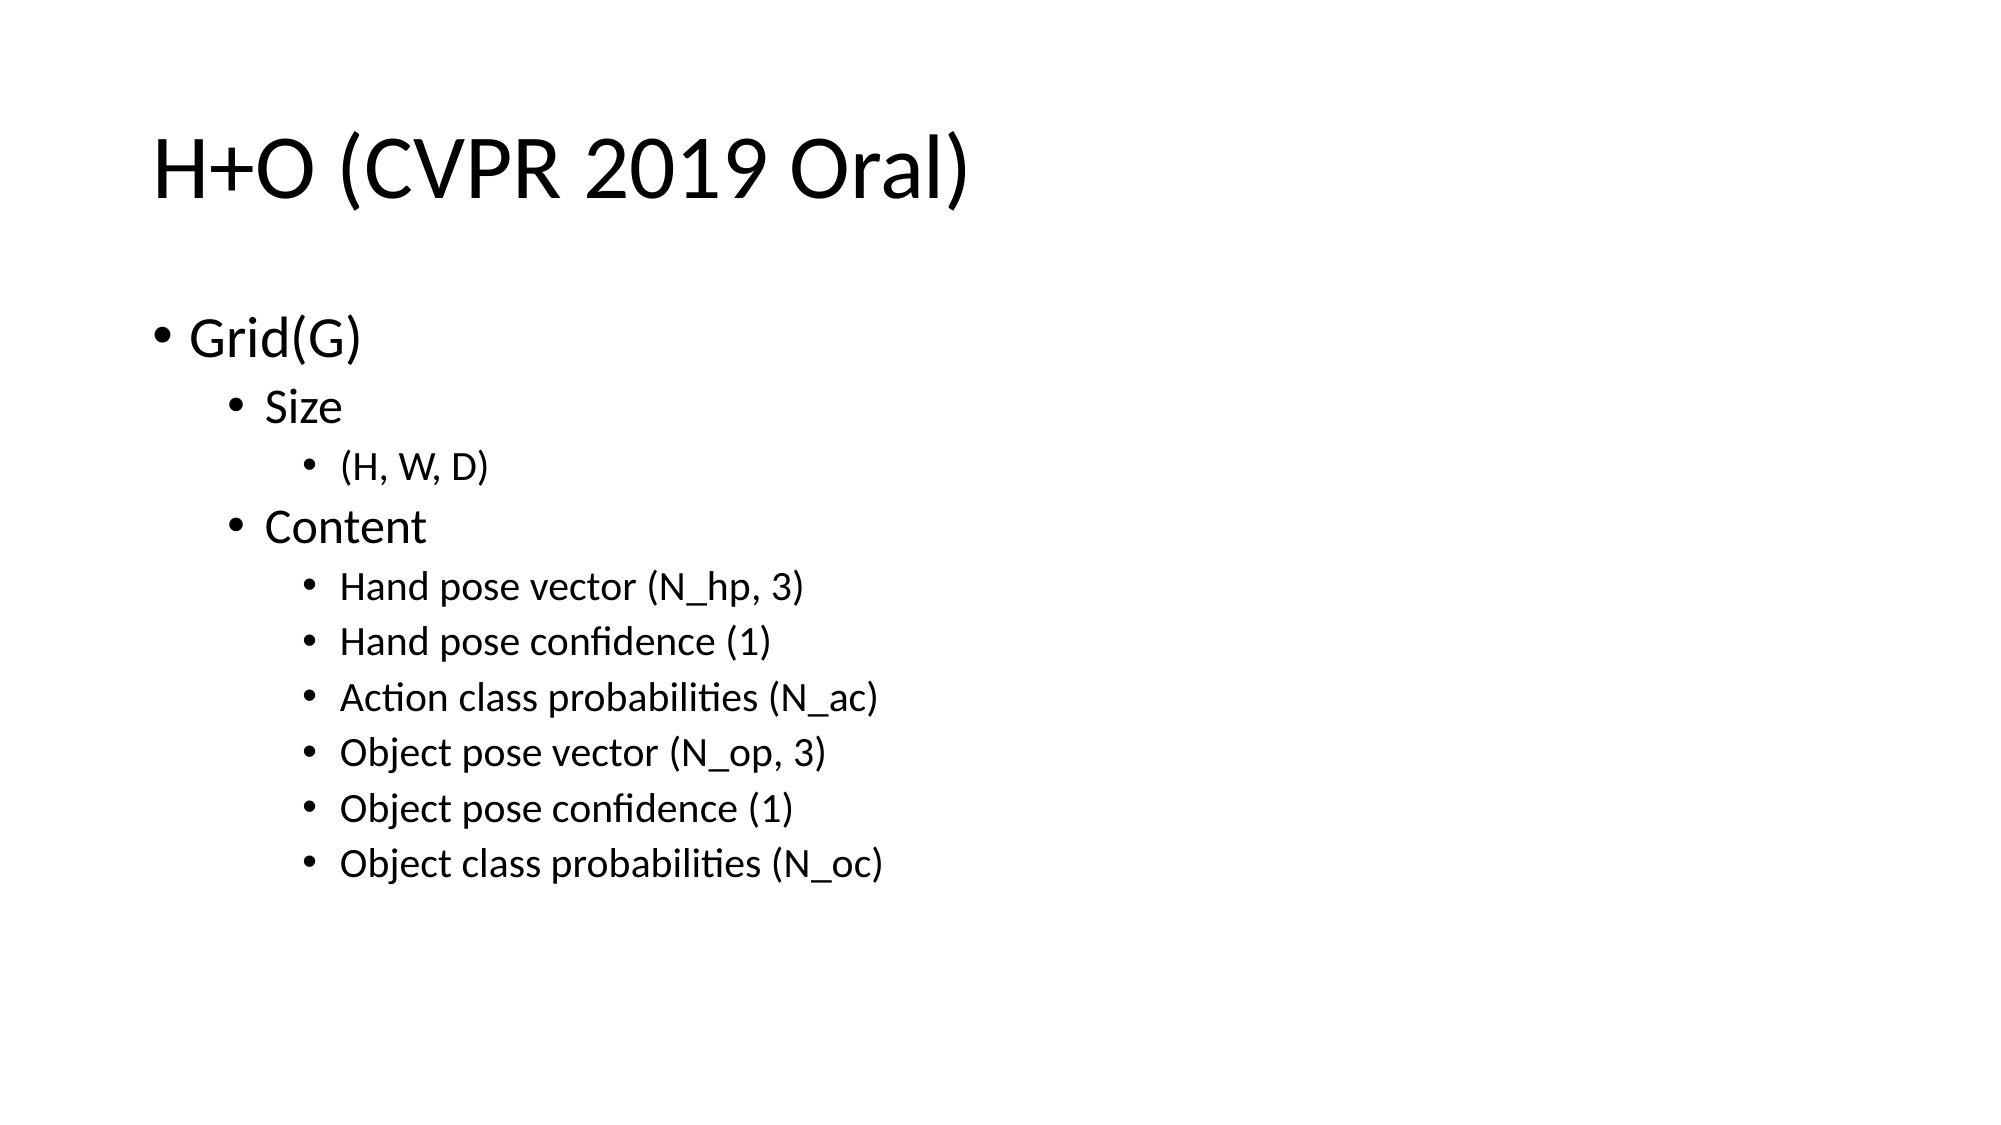

# H+O (CVPR 2019 Oral)
Grid(G)
Size
(H, W, D)
Content
Hand pose vector (N_hp, 3)
Hand pose confidence (1)
Action class probabilities (N_ac)
Object pose vector (N_op, 3)
Object pose confidence (1)
Object class probabilities (N_oc)